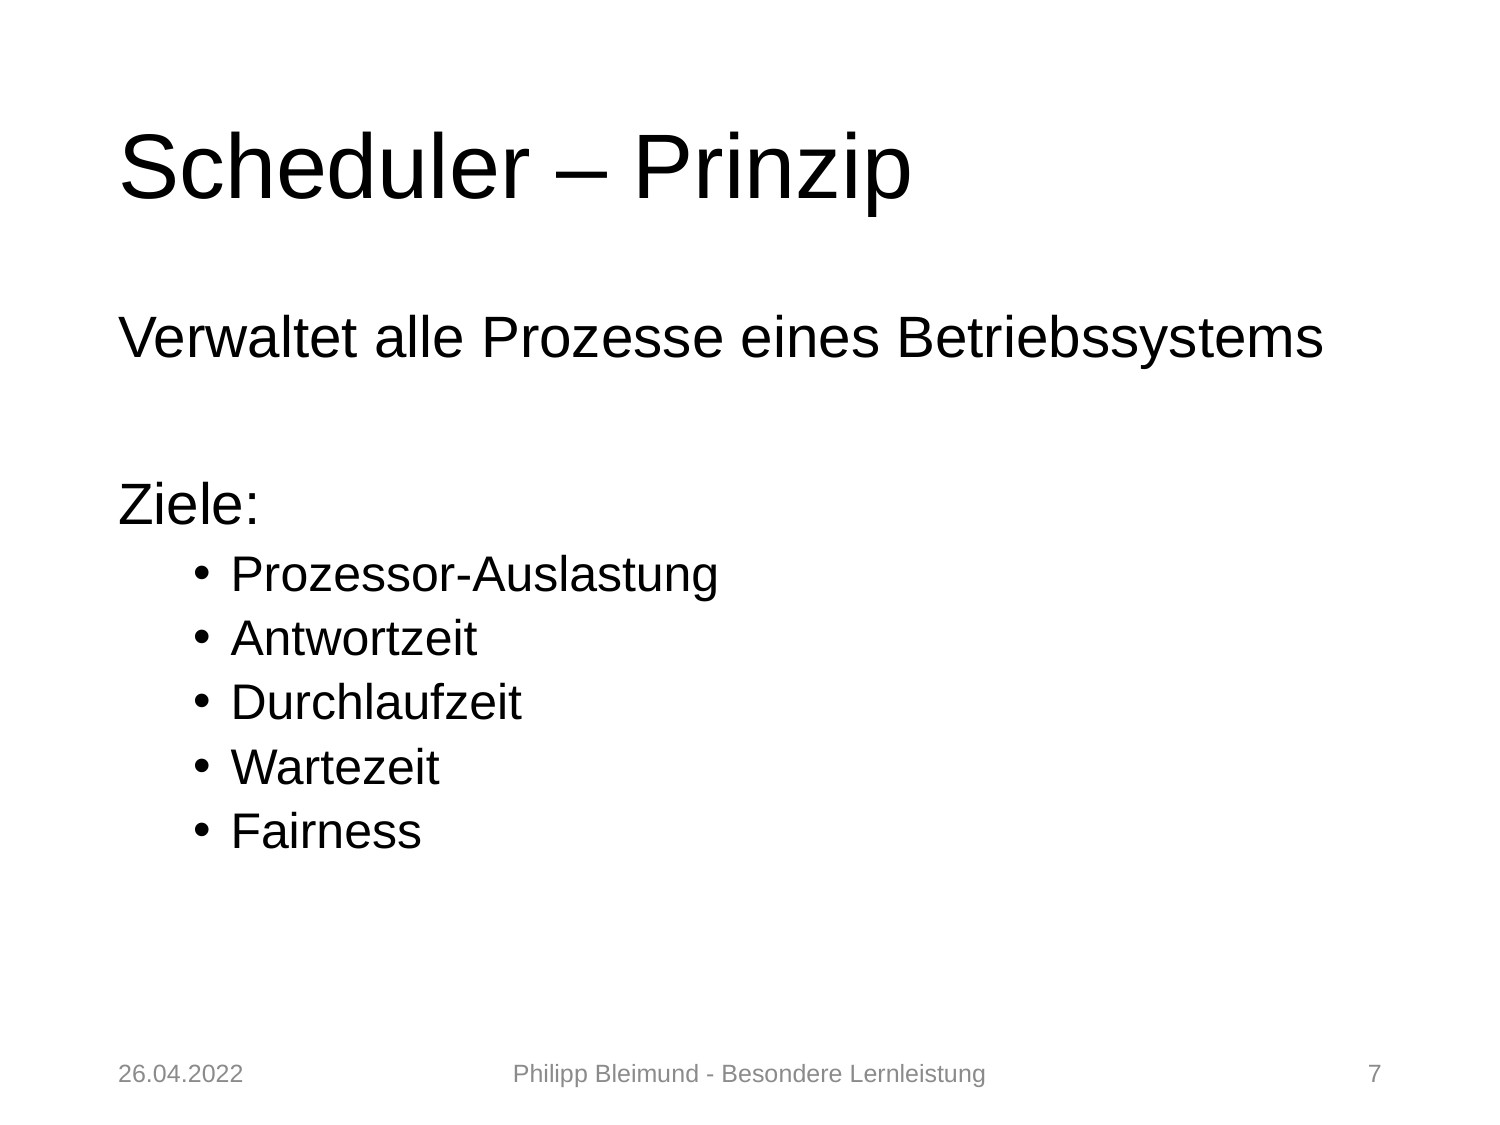

# Scheduler – Prinzip
Verwaltet alle Prozesse eines Betriebssystems

Ziele:
Prozessor-Auslastung
Antwortzeit
Durchlaufzeit
Wartezeit
Fairness

26.04.2022
Philipp Bleimund - Besondere Lernleistung
7